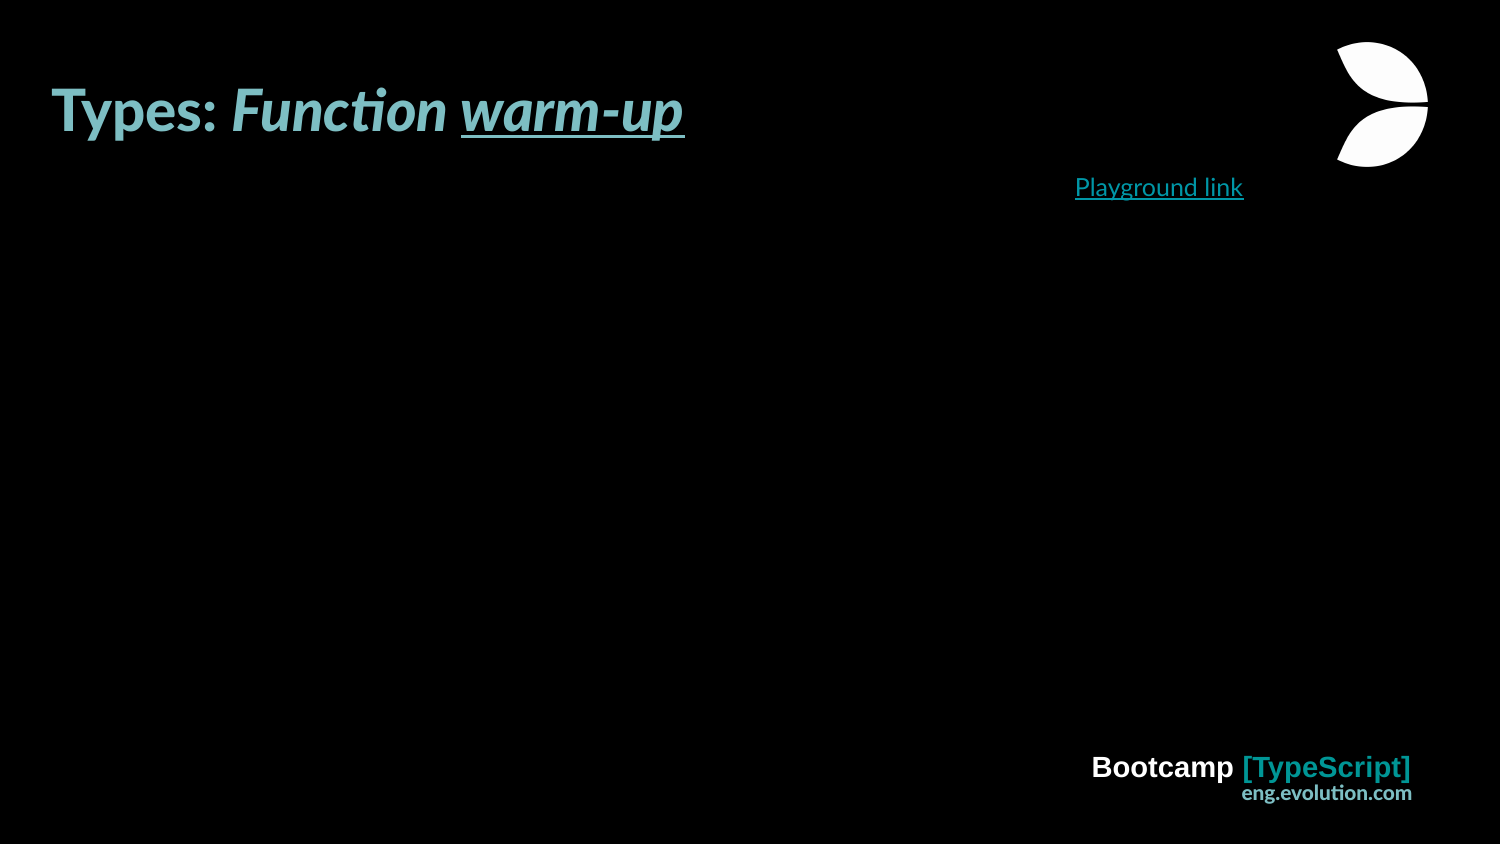

# Types: Function warm-up
Playground link
Bootcamp [TypeScript]